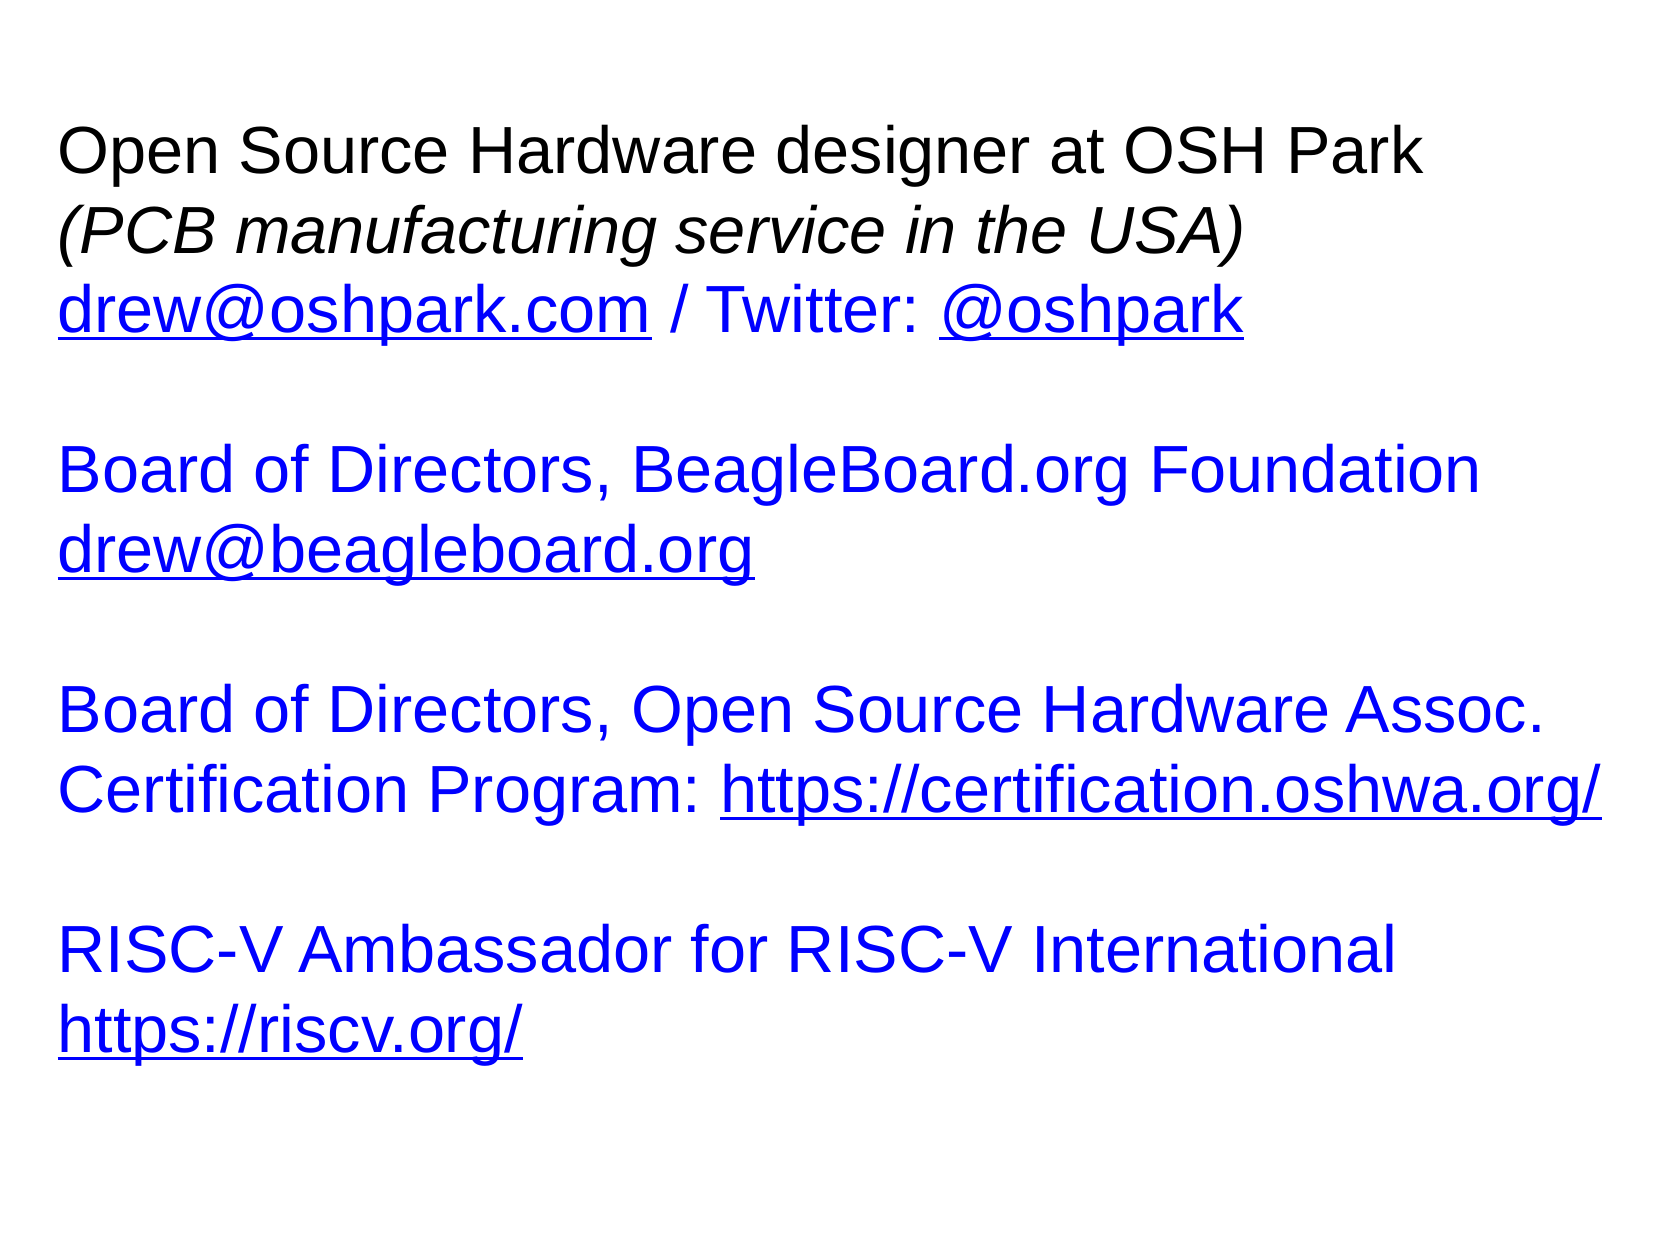

Open Source Hardware designer at OSH Park
(PCB manufacturing service in the USA)
drew@oshpark.com / Twitter: @oshpark

Board of Directors, BeagleBoard.org Foundation
drew@beagleboard.org

Board of Directors, Open Source Hardware Assoc.
Certification Program: https://certification.oshwa.org/

RISC-V Ambassador for RISC-V International
https://riscv.org/